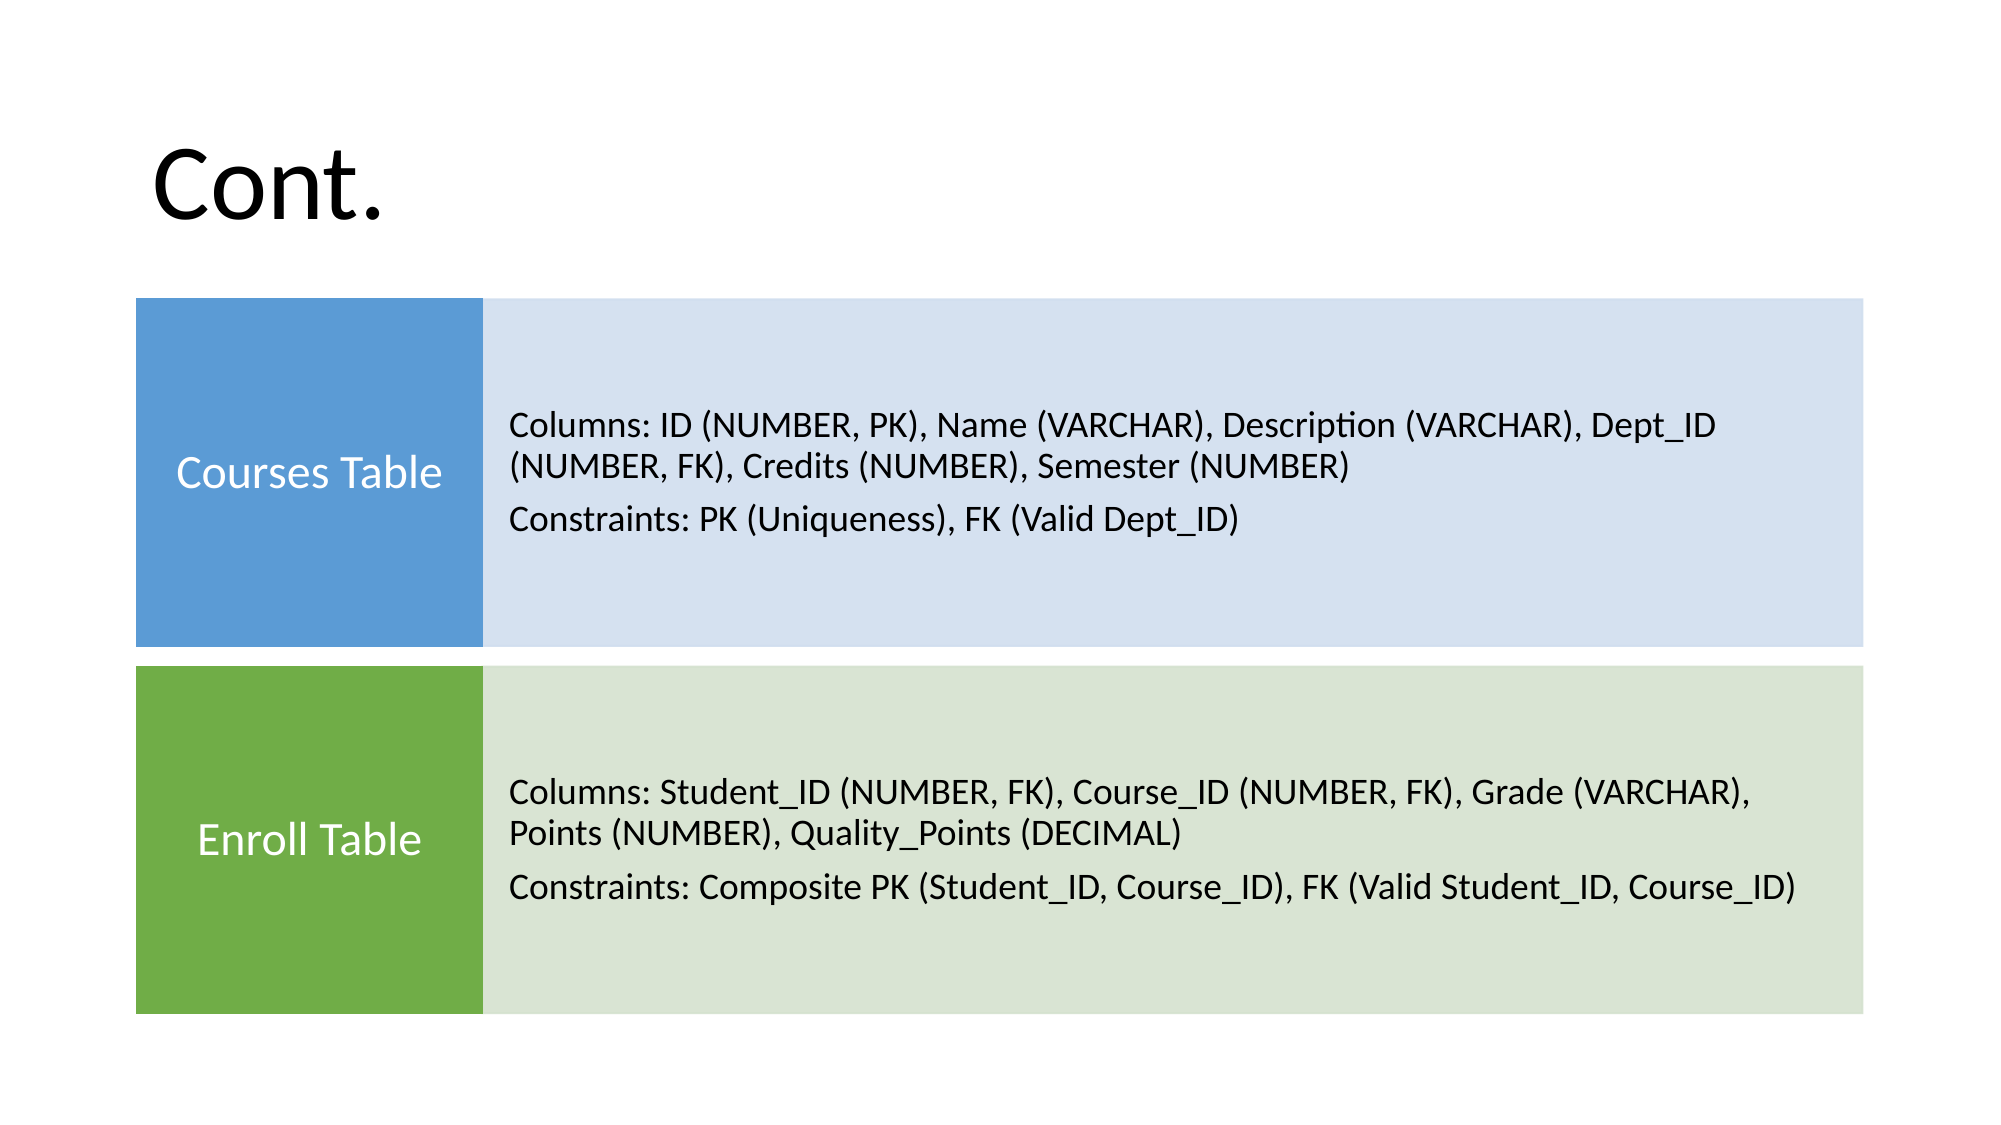

# Cont.
Columns: ID (NUMBER, PK), Name (VARCHAR), Description (VARCHAR), Dept_ID (NUMBER, FK), Credits (NUMBER), Semester (NUMBER)
Constraints: PK (Uniqueness), FK (Valid Dept_ID)
Courses Table
Columns: Student_ID (NUMBER, FK), Course_ID (NUMBER, FK), Grade (VARCHAR), Points (NUMBER), Quality_Points (DECIMAL)
Constraints: Composite PK (Student_ID, Course_ID), FK (Valid Student_ID, Course_ID)
Enroll Table